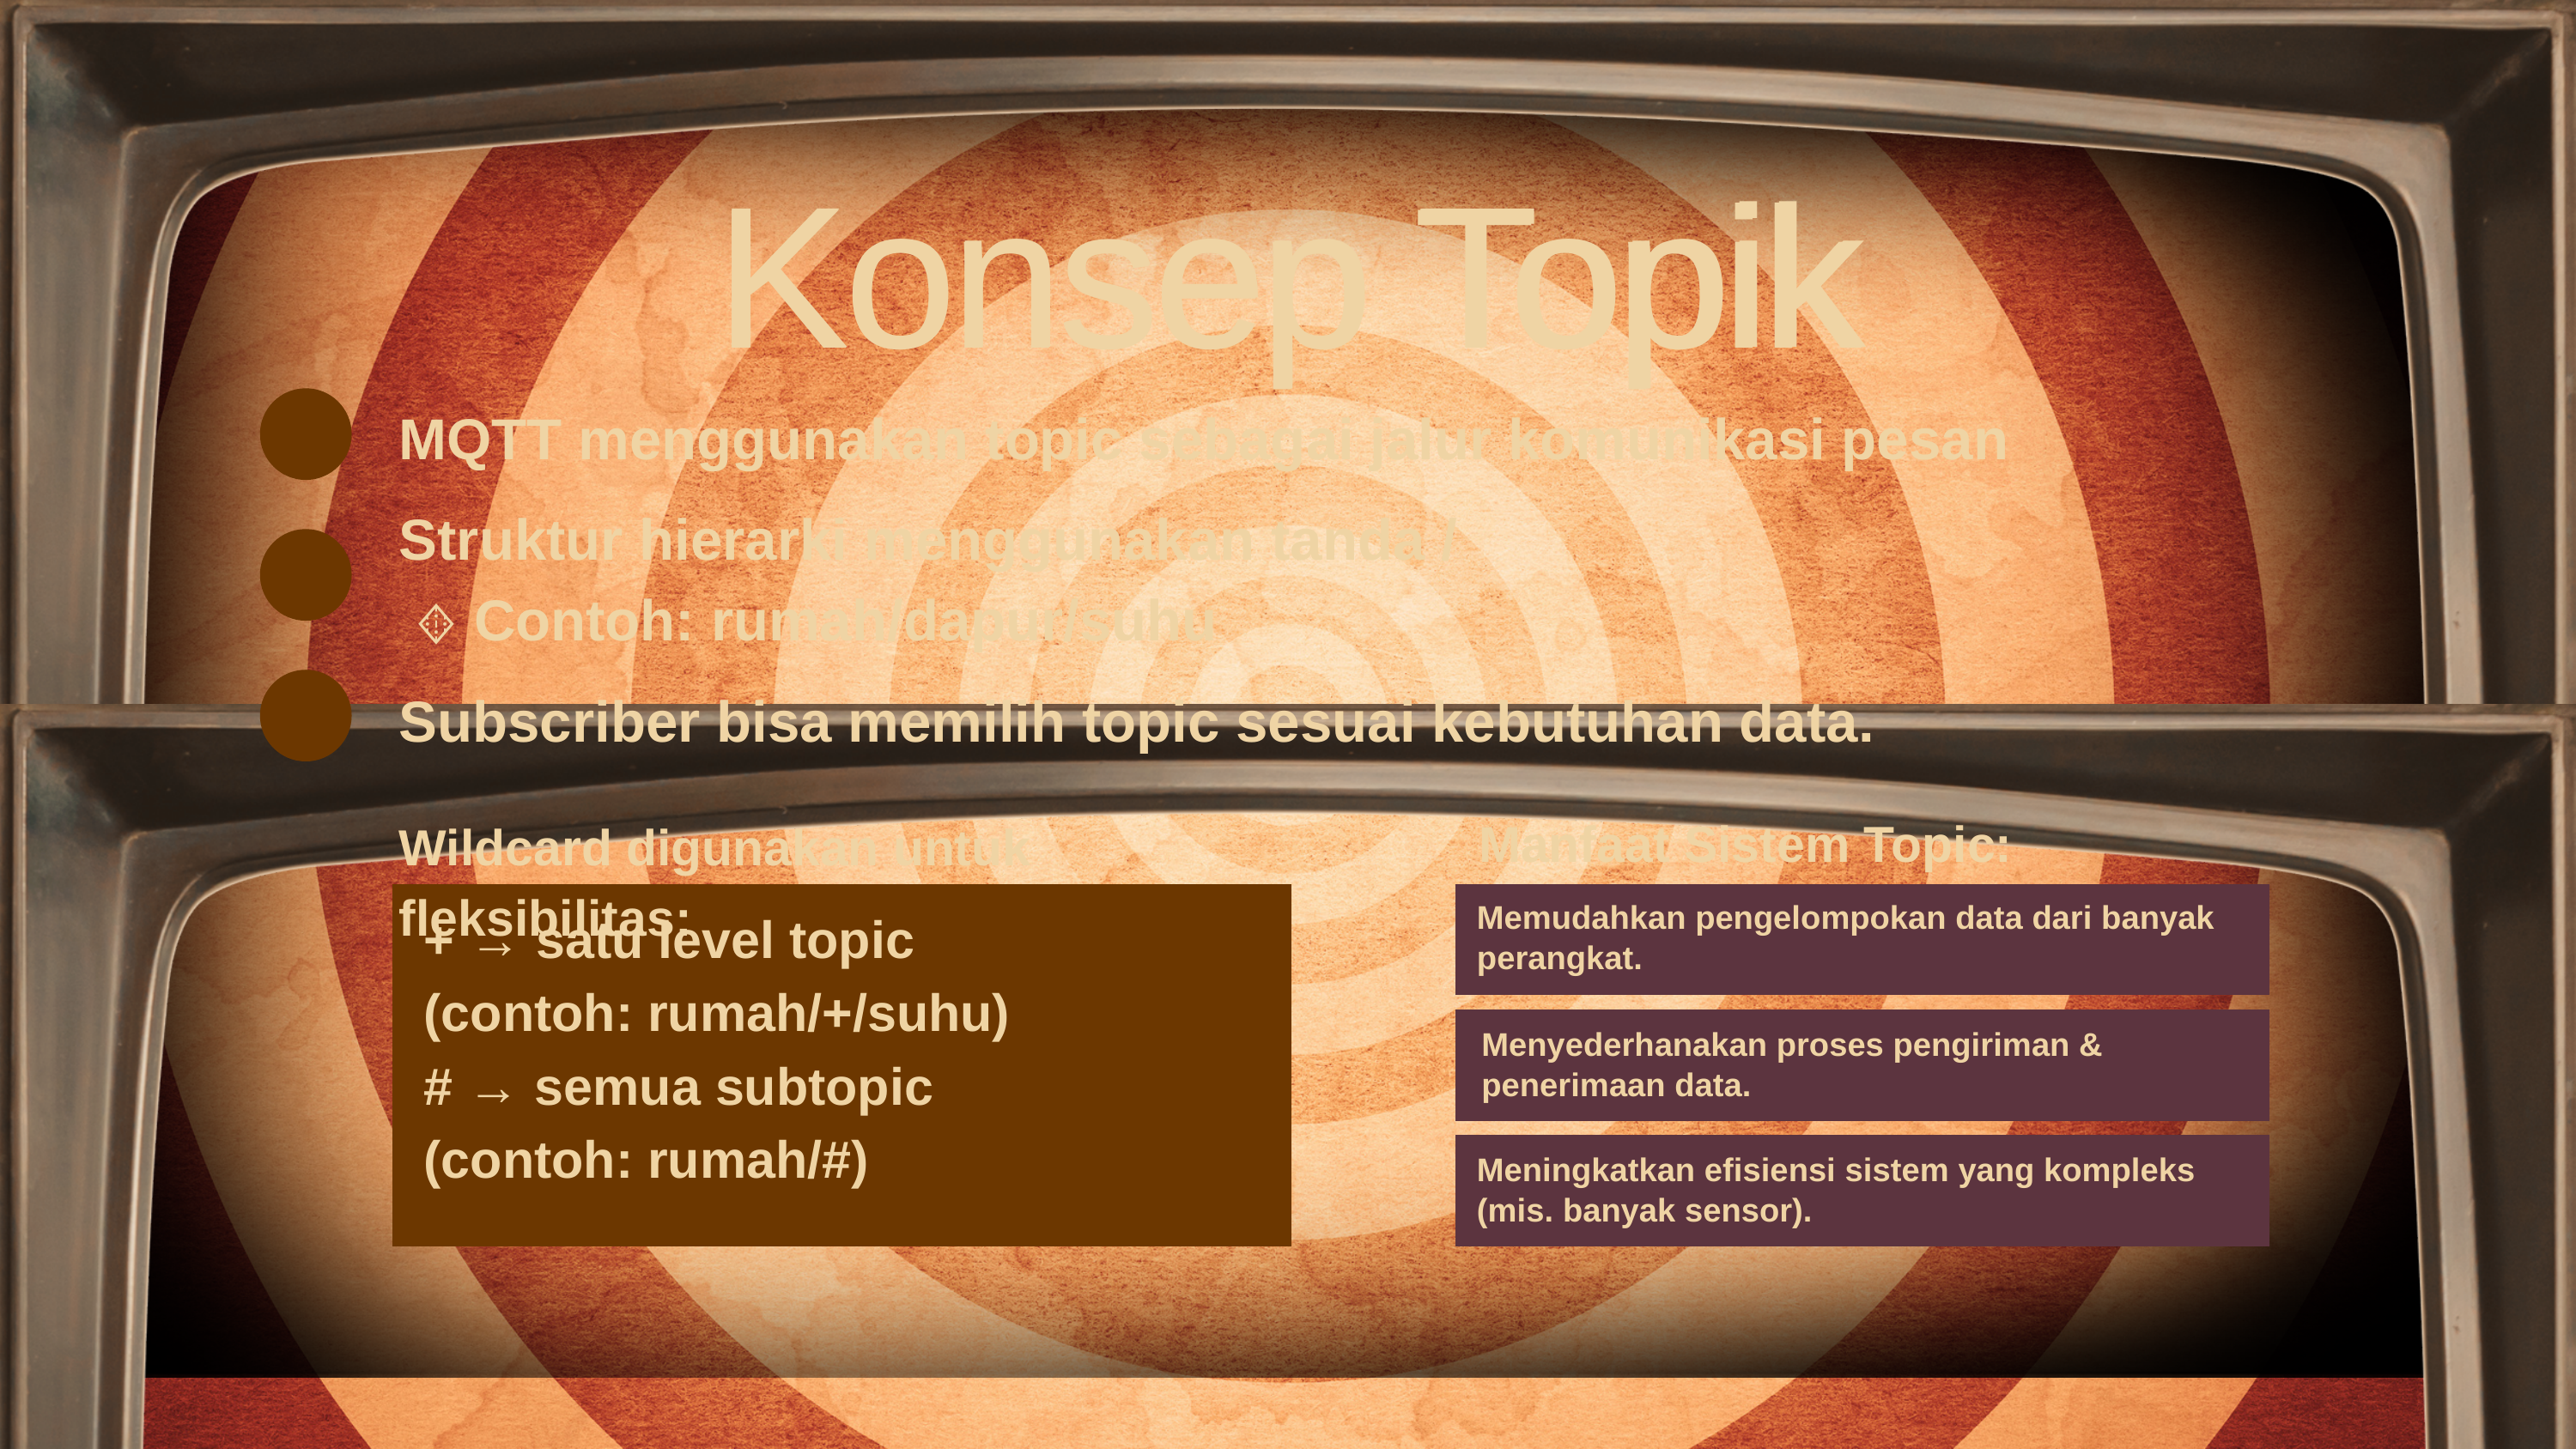

Konsep Topik
Konsep Topik

MQTT menggunakan topic sebagai jalur komunikasi pesan
Struktur hierarki menggunakan tanda /
 🔸 Contoh: rumah/dapur/suhu

Subscriber bisa memilih topic sesuai kebutuhan data.
 Manfaat Sistem Topic:
Wildcard digunakan untuk fleksibilitas:

Memudahkan pengelompokan data dari banyak perangkat.
+ → satu level topic
(contoh: rumah/+/suhu)
# → semua subtopic
(contoh: rumah/#)

Menyederhanakan proses pengiriman & penerimaan data.

Meningkatkan efisiensi sistem yang kompleks (mis. banyak sensor).